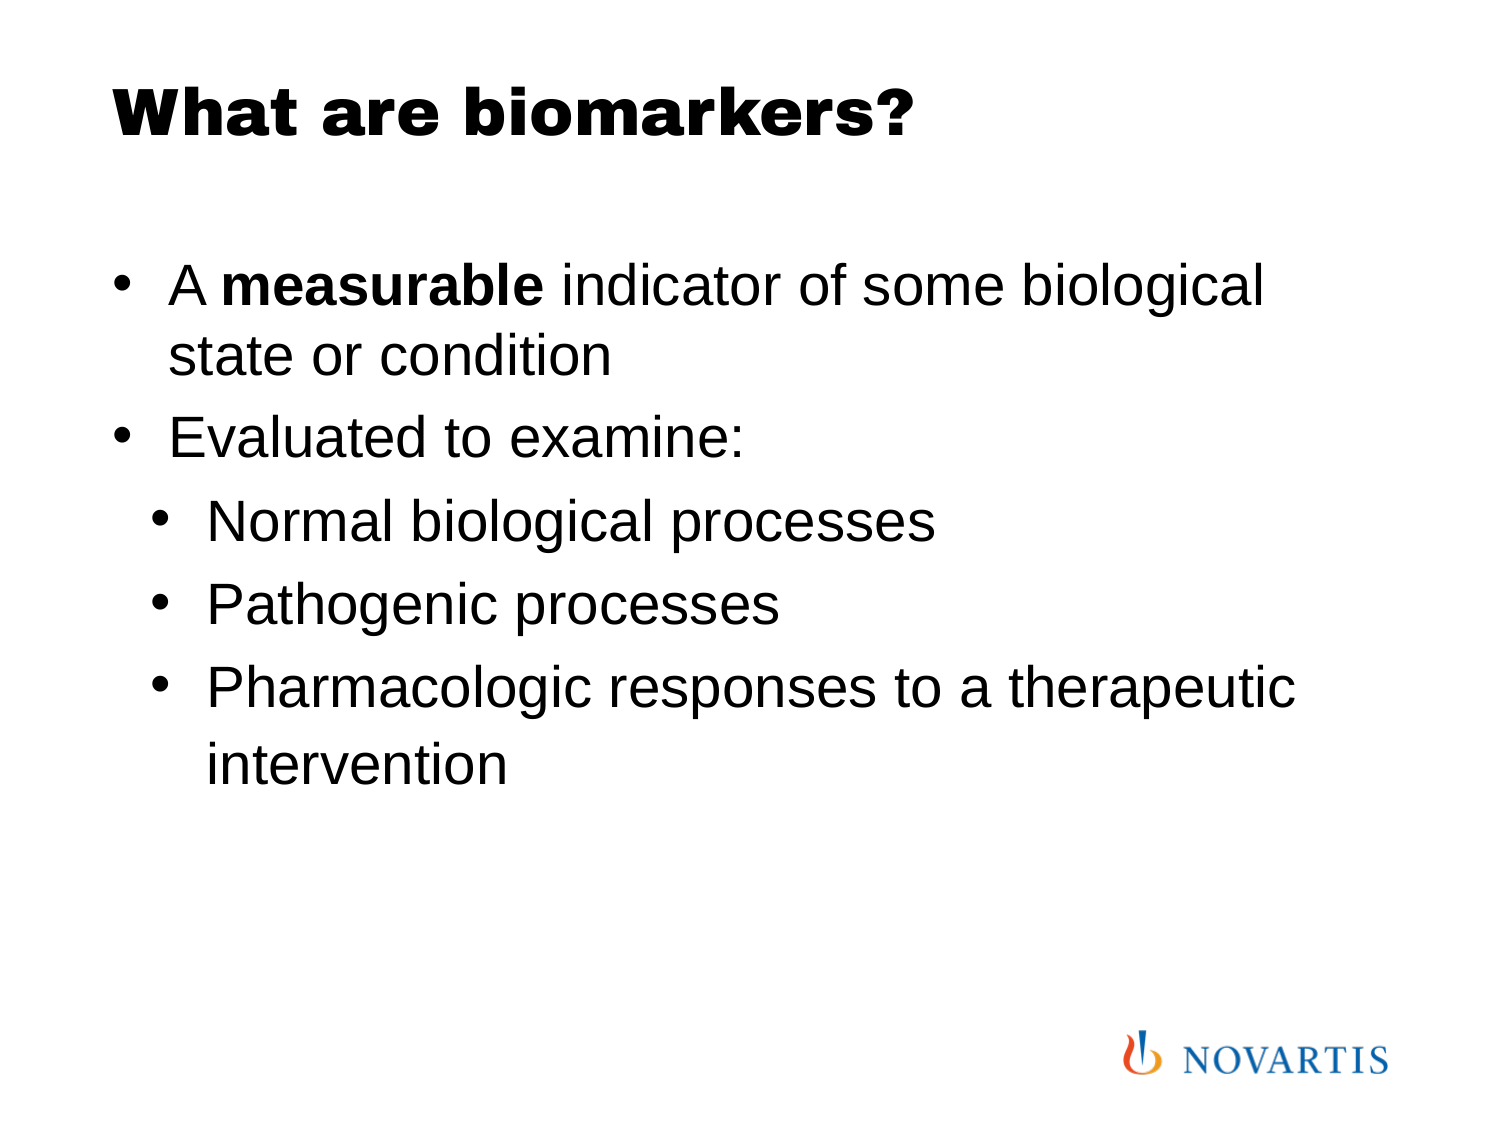

# What are biomarkers?
A measurable indicator of some biological state or condition
Evaluated to examine:
Normal biological processes
Pathogenic processes
Pharmacologic responses to a therapeutic intervention